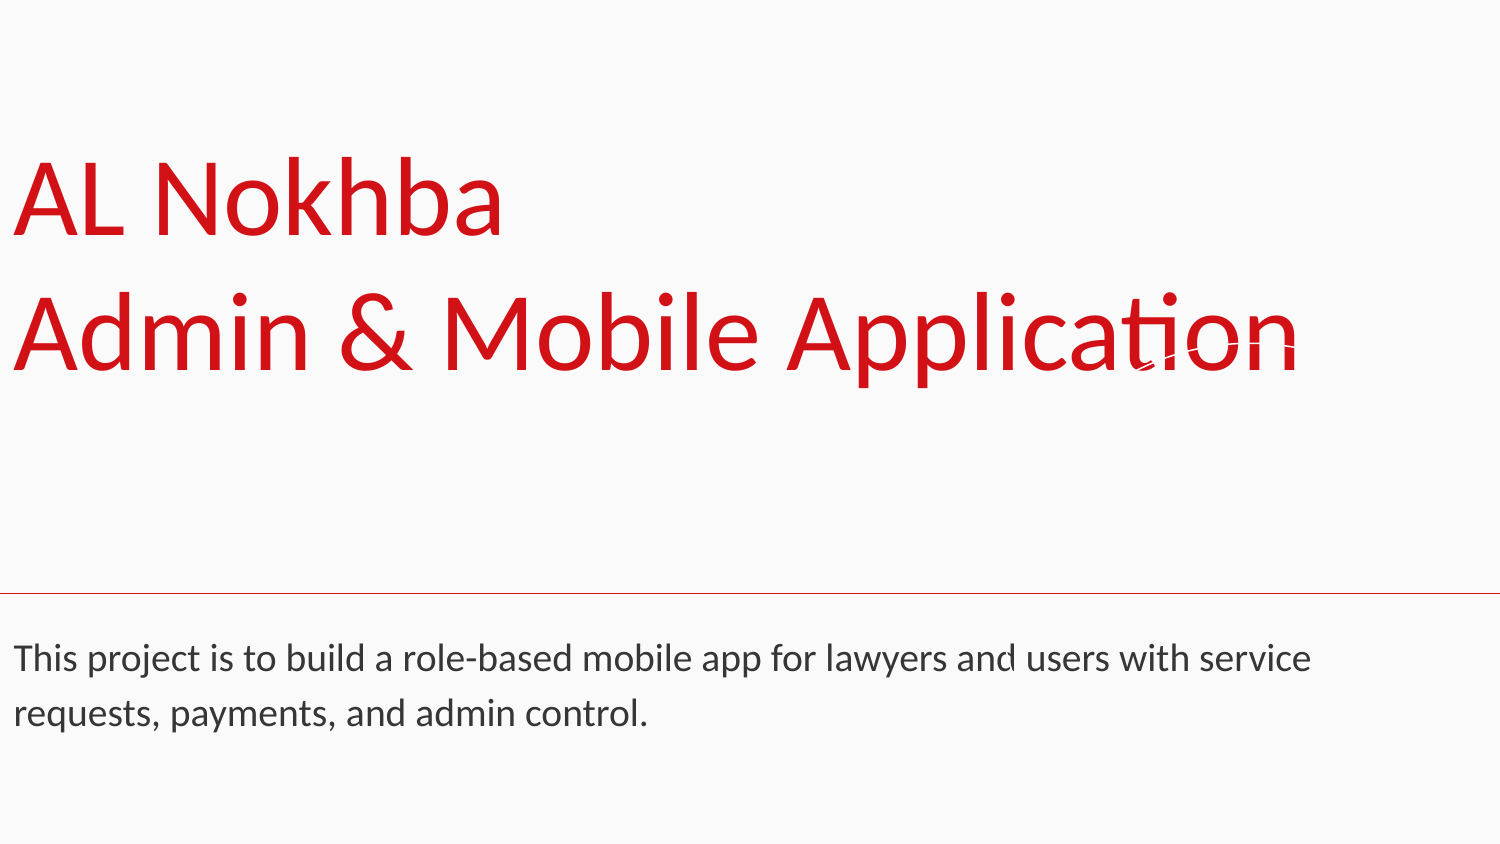

AL Nokhba

Admin & Mobile Application

This project is to build a role-based mobile app for lawyers and users with service requests, payments, and admin control.